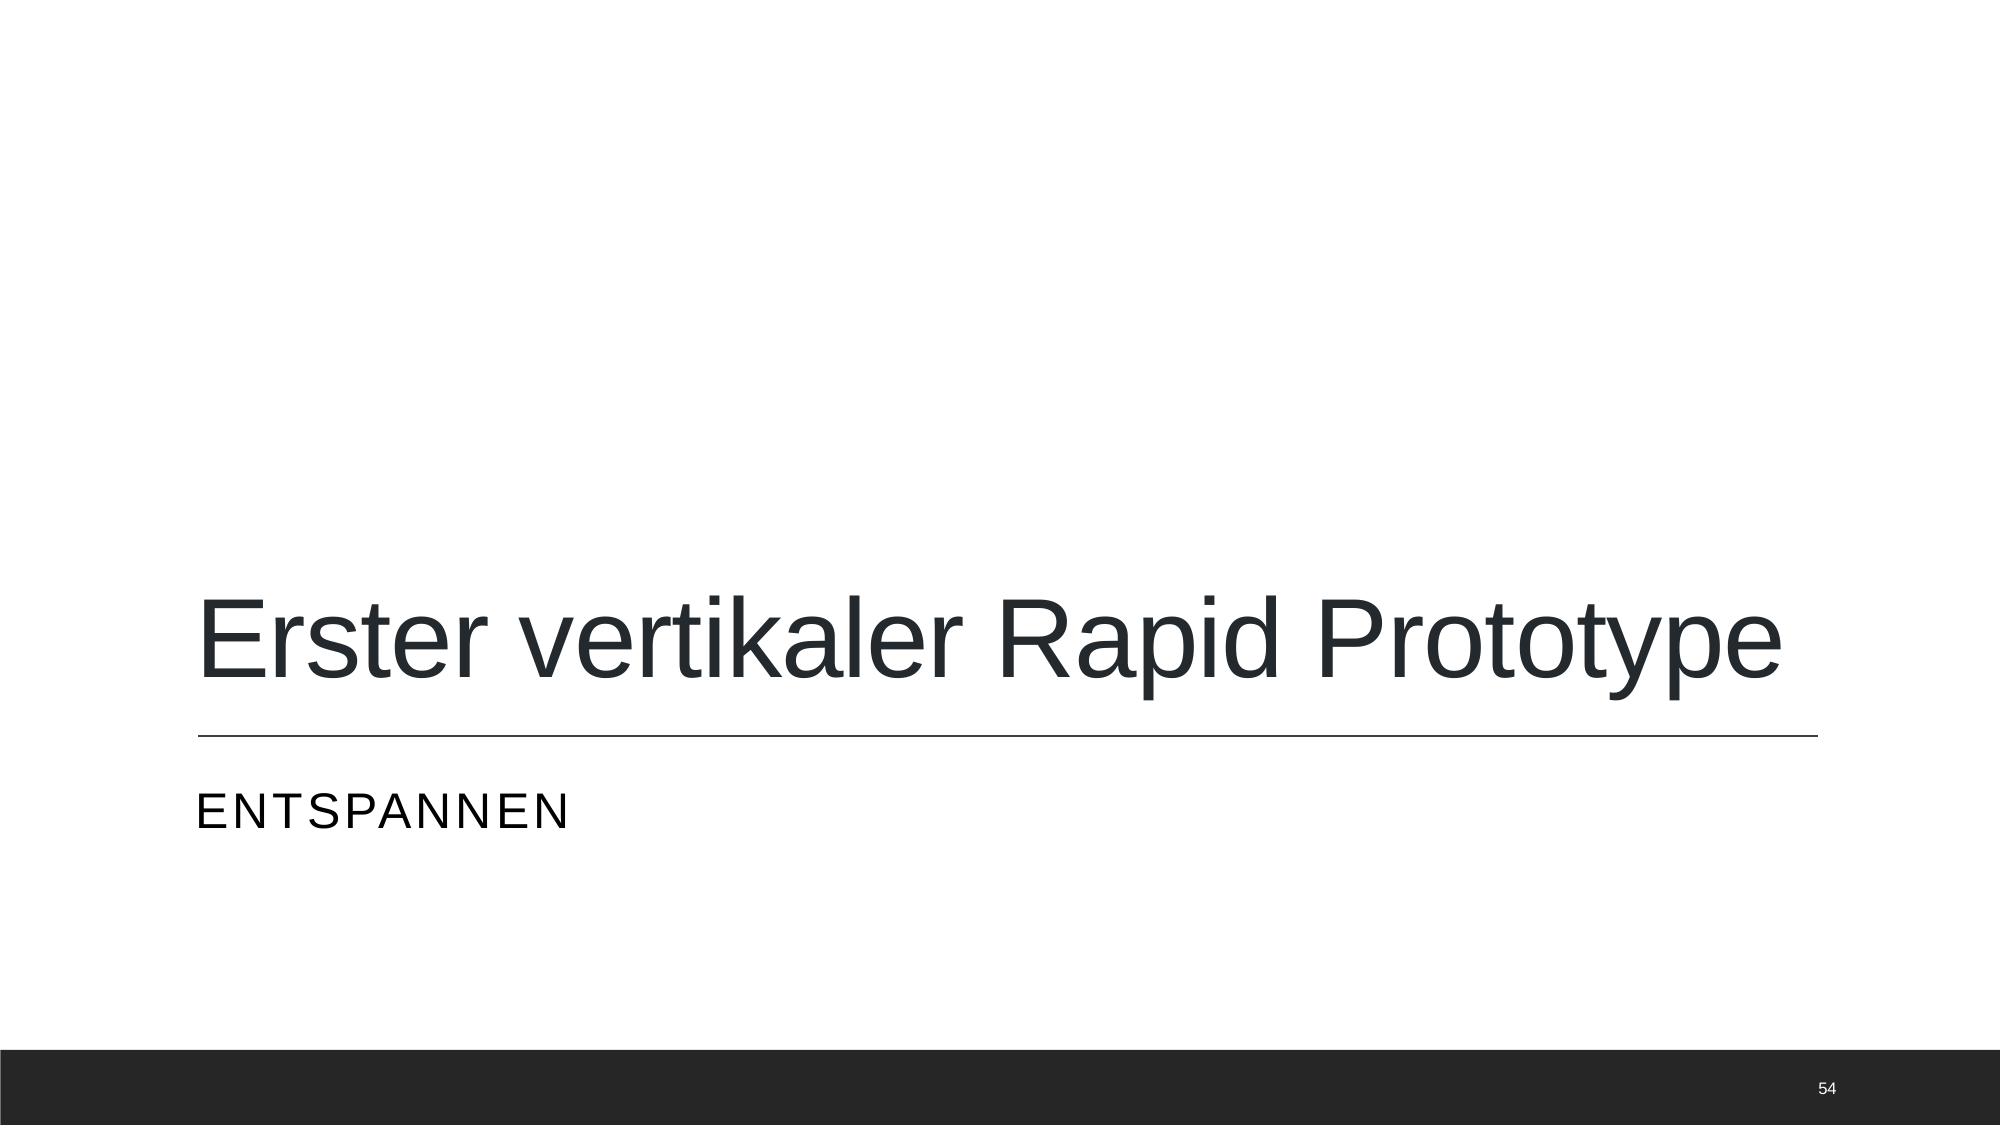

# Erster vertikaler Rapid Prototype
Entspannen
54